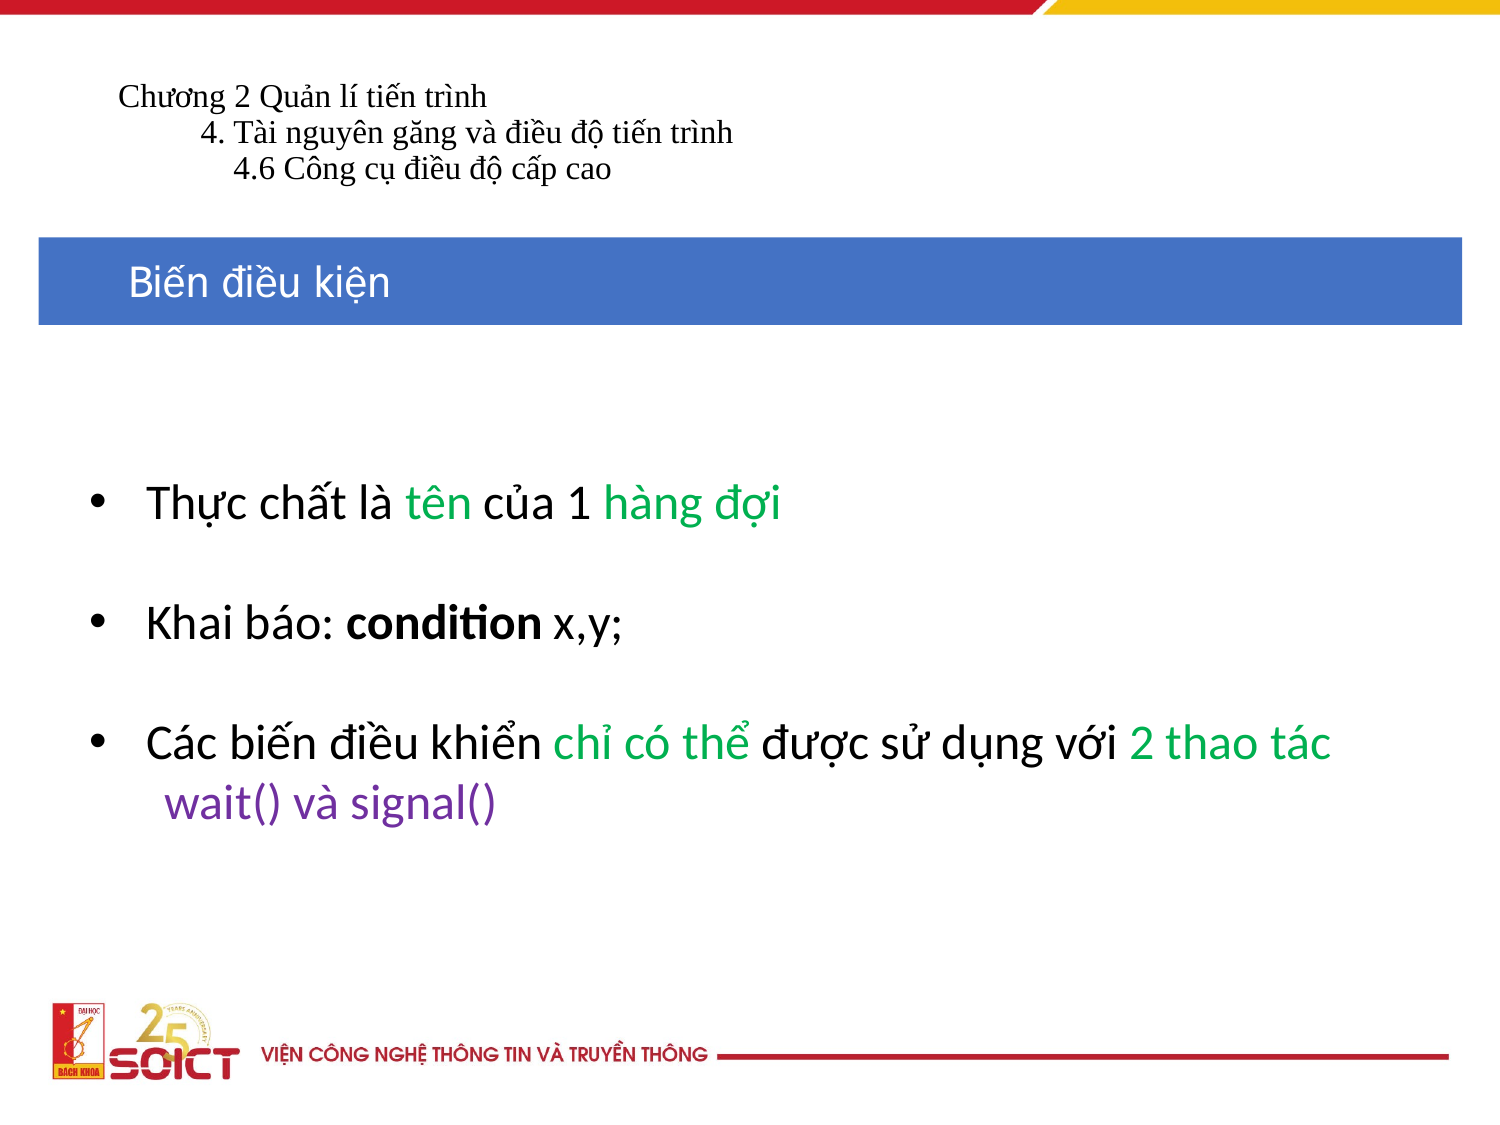

# Chương 2 Quản lí tiến trình 4. Tài nguyên găng và điều độ tiến trình 4.6 Công cụ điều độ cấp cao
Biến điều kiện
Thực chất là tên của 1 hàng đợi

Khai báo: condition x,y;

Các biến điều khiển chỉ có thể được sử dụng với 2 thao tác
wait() và signal()